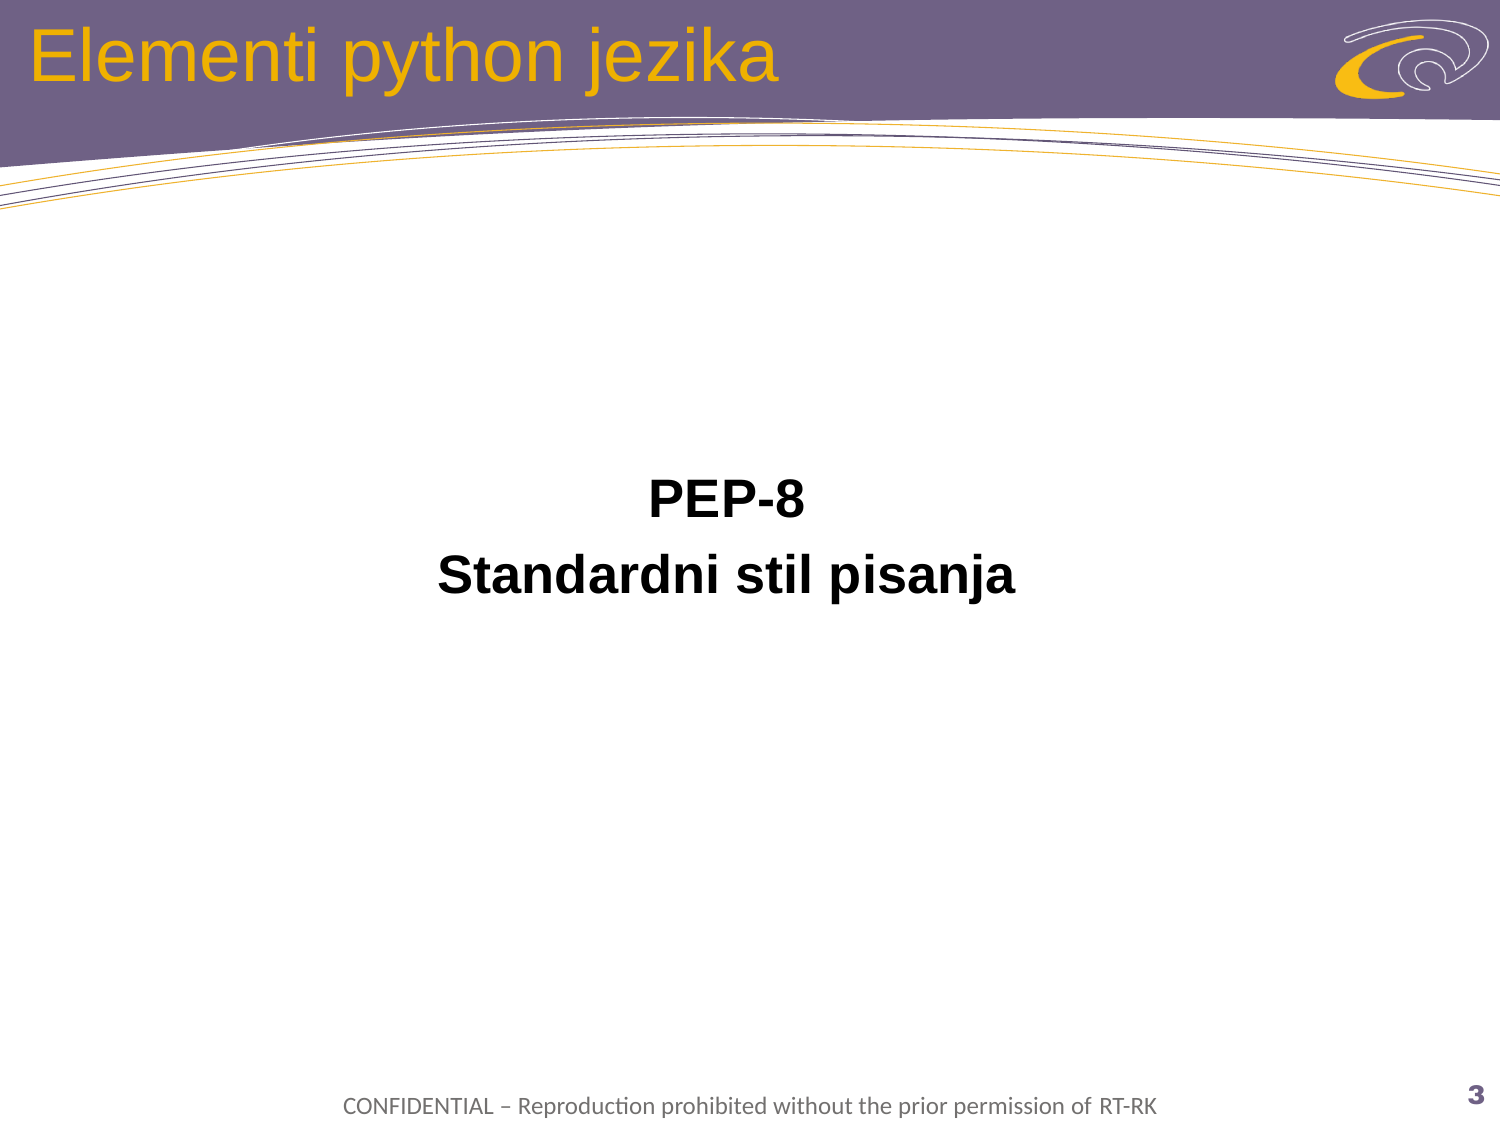

# Elementi python jezika
PEP-8
Standardni stil pisanja